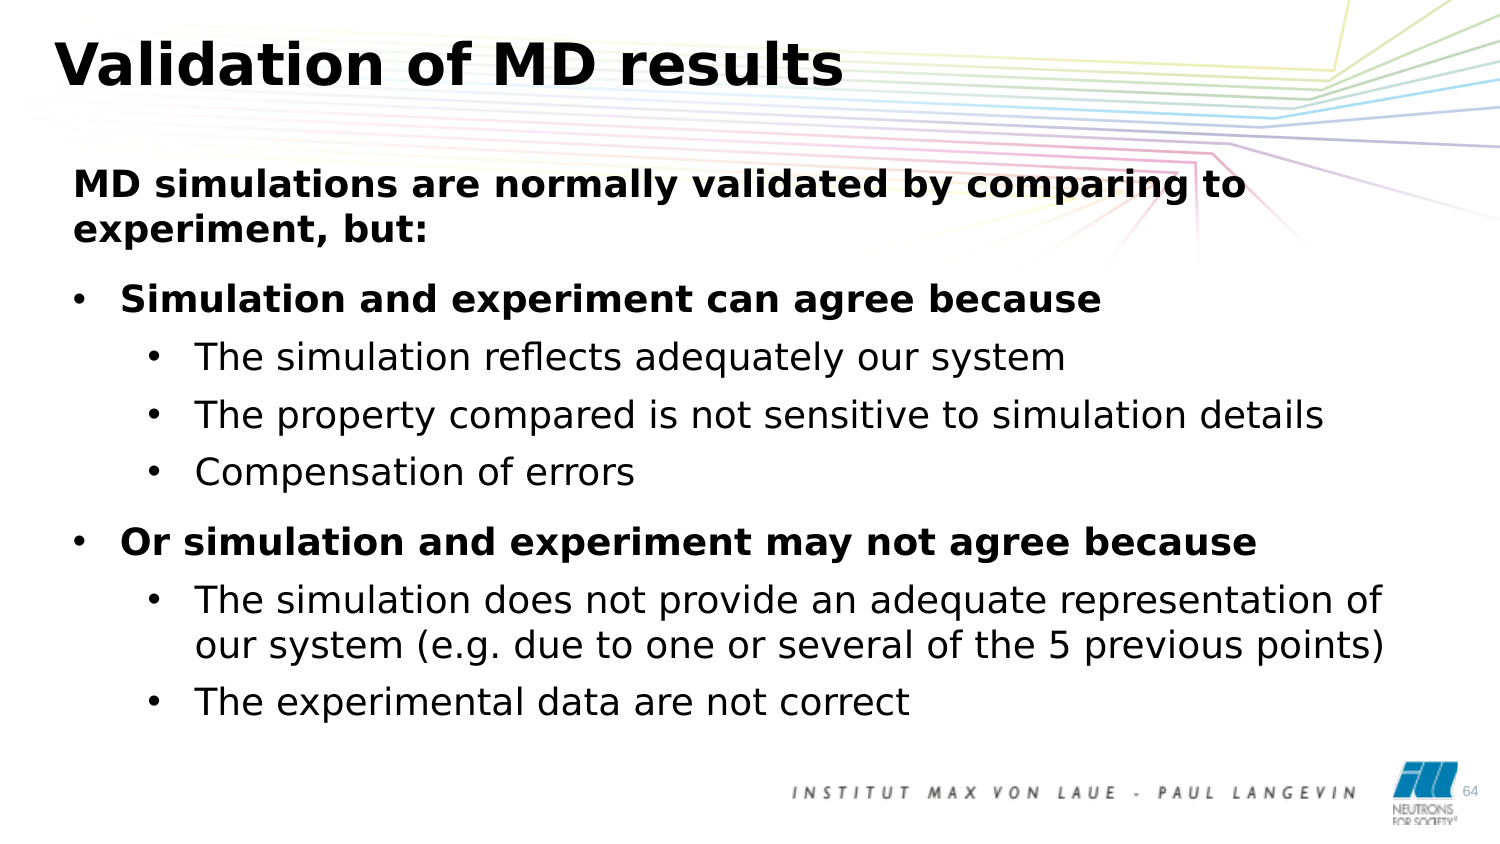

Validation of MD results
MD simulations are normally validated by comparing to experiment, but:
Simulation and experiment can agree because
The simulation reflects adequately our system
The property compared is not sensitive to simulation details
Compensation of errors
Or simulation and experiment may not agree because
The simulation does not provide an adequate representation of our system (e.g. due to one or several of the 5 previous points)
The experimental data are not correct